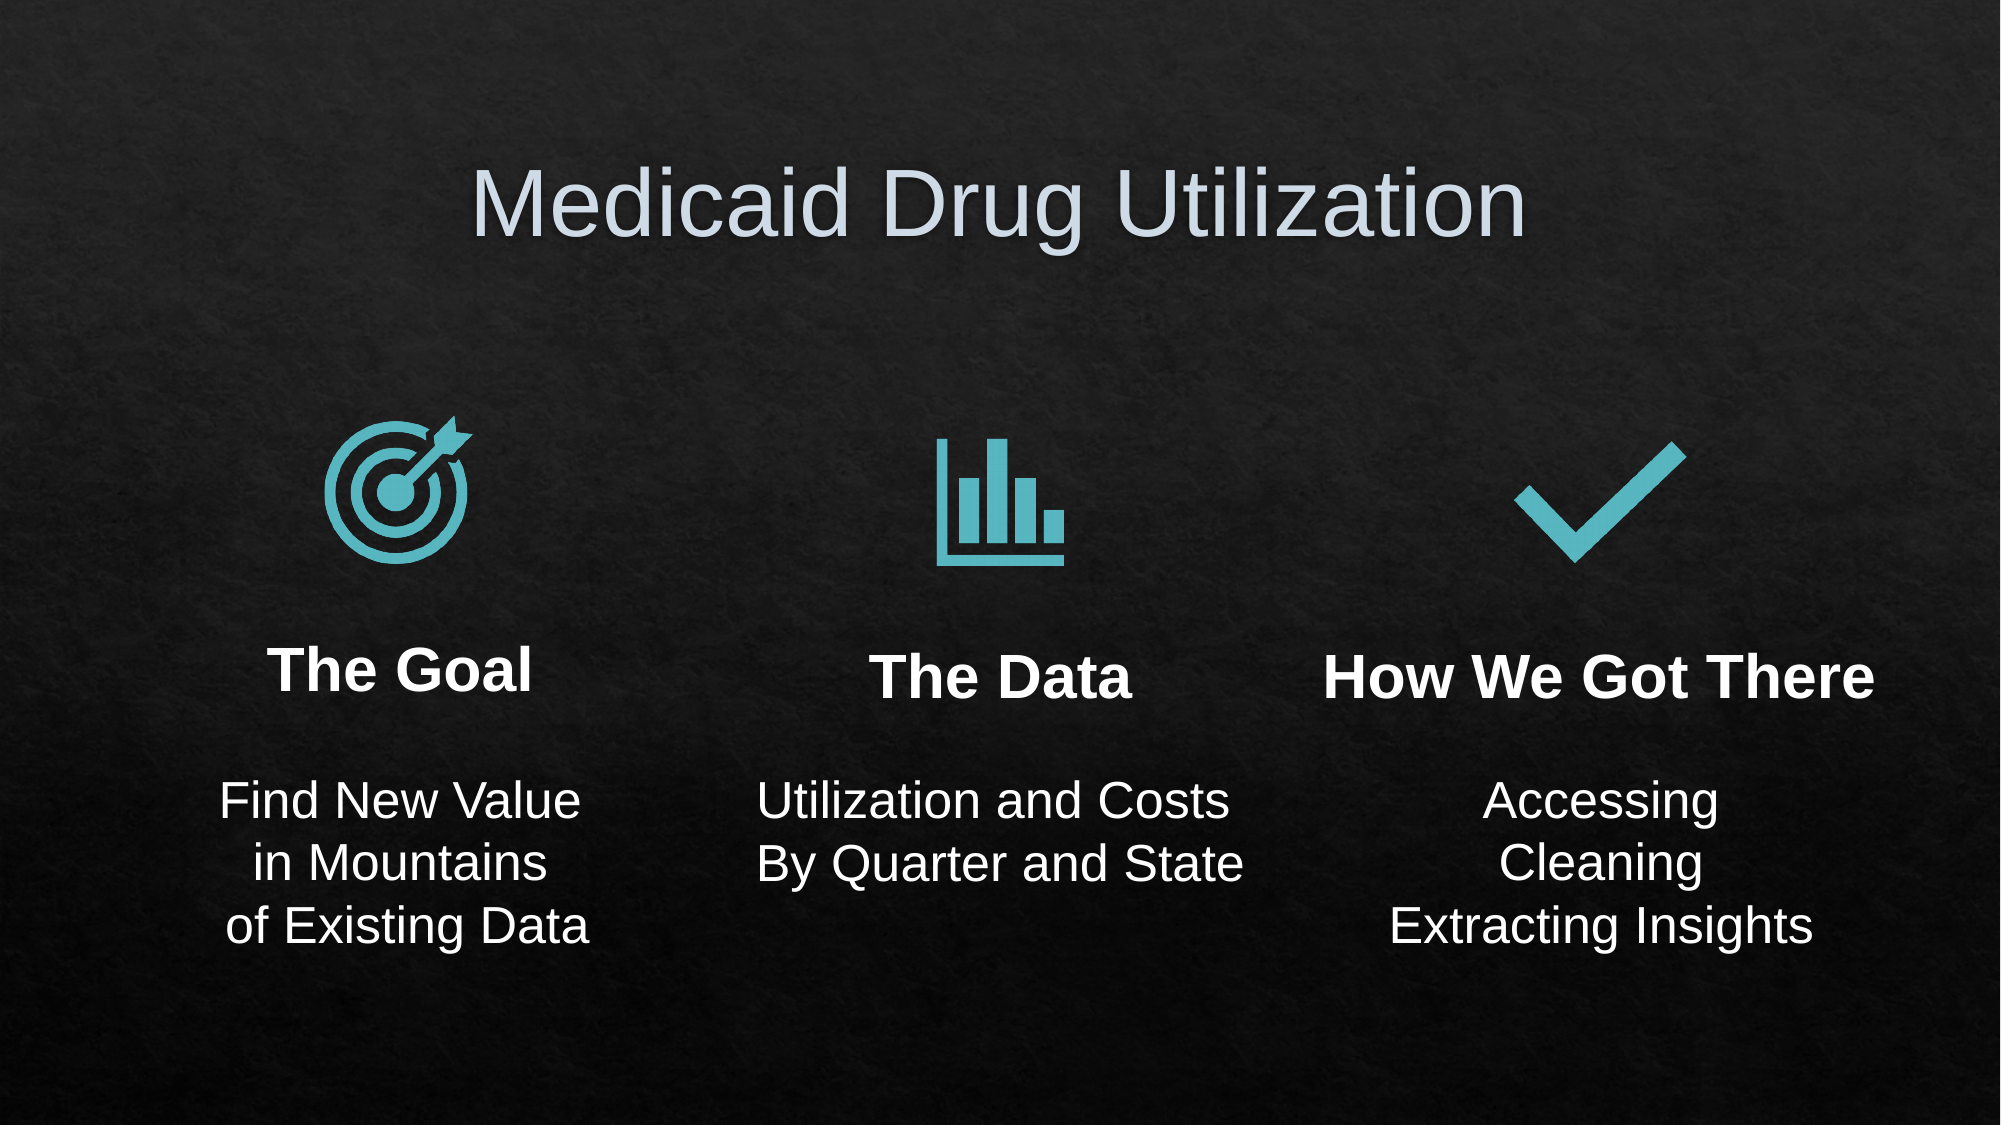

# Medicaid Drug Utilization
The Goal
Find New Value
in Mountains
 of Existing Data
The Data
Utilization and Costs
By Quarter and State
How We Got There
Accessing
Cleaning
Extracting Insights